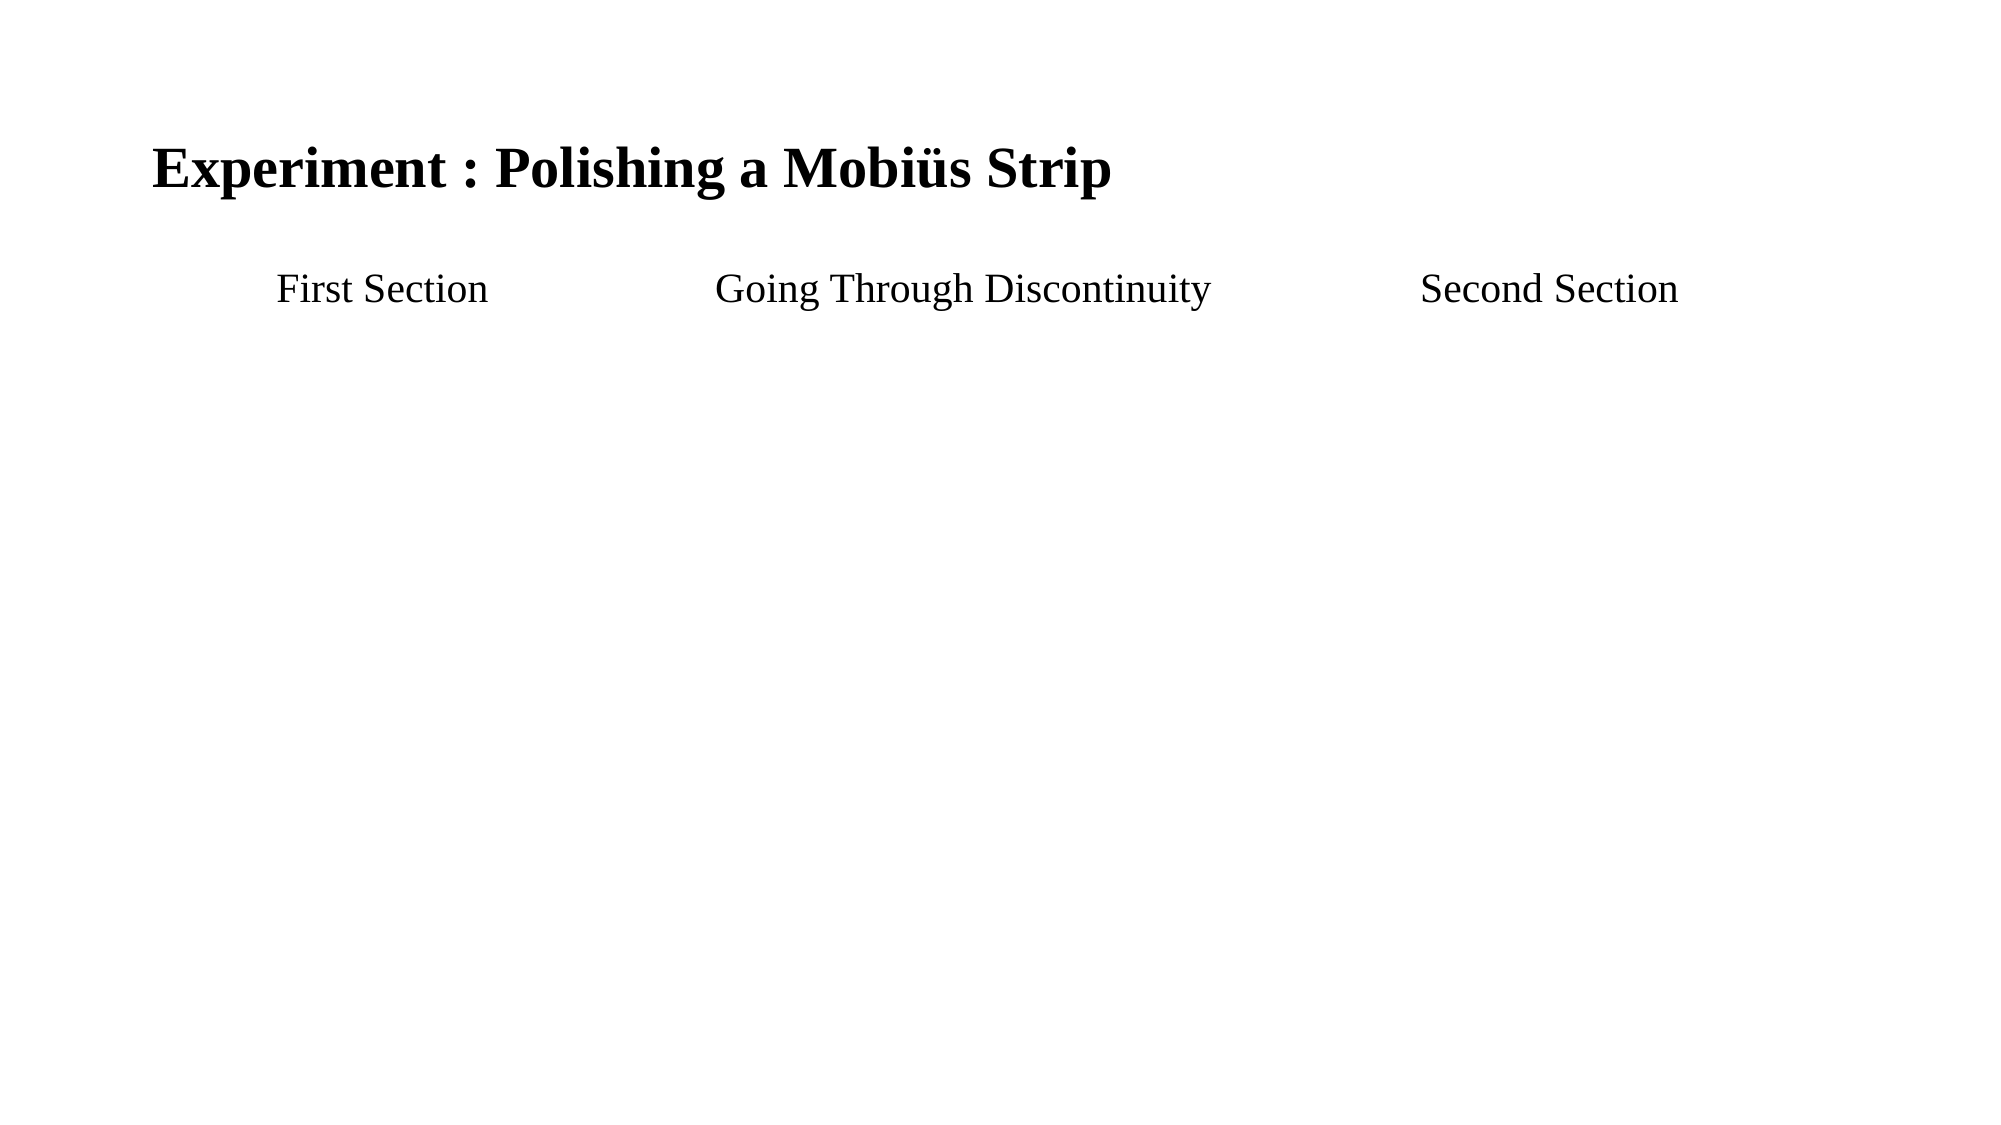

# Experiment : Polishing a Mobiüs Strip
First Section
Second Section
Going Through Discontinuity